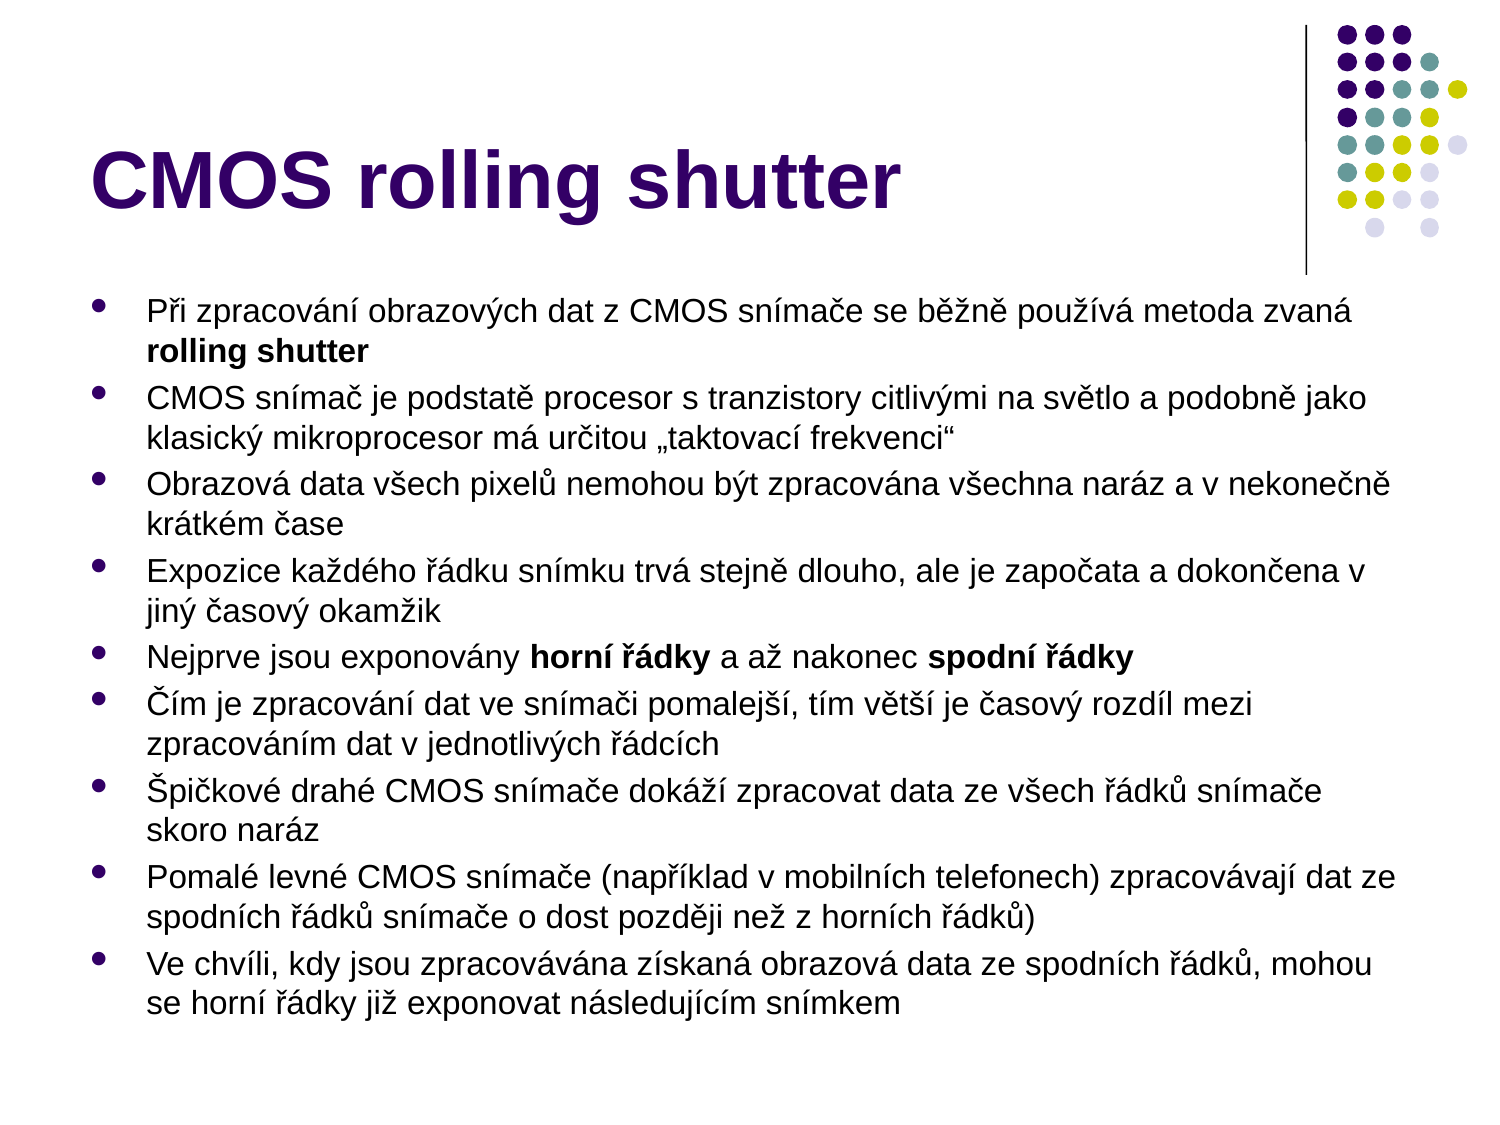

# CMOS rolling shutter
Při zpracování obrazových dat z CMOS snímače se běžně používá metoda zvaná rolling shutter
CMOS snímač je podstatě procesor s tranzistory citlivými na světlo a podobně jako klasický mikroprocesor má určitou „taktovací frekvenci“
Obrazová data všech pixelů nemohou být zpracována všechna naráz a v nekonečně krátkém čase
Expozice každého řádku snímku trvá stejně dlouho, ale je započata a dokončena v jiný časový okamžik
Nejprve jsou exponovány horní řádky a až nakonec spodní řádky
Čím je zpracování dat ve snímači pomalejší, tím větší je časový rozdíl mezi zpracováním dat v jednotlivých řádcích
Špičkové drahé CMOS snímače dokáží zpracovat data ze všech řádků snímače skoro naráz
Pomalé levné CMOS snímače (například v mobilních telefonech) zpracovávají dat ze spodních řádků snímače o dost později než z horních řádků)
Ve chvíli, kdy jsou zpracovávána získaná obrazová data ze spodních řádků, mohou se horní řádky již exponovat následujícím snímkem